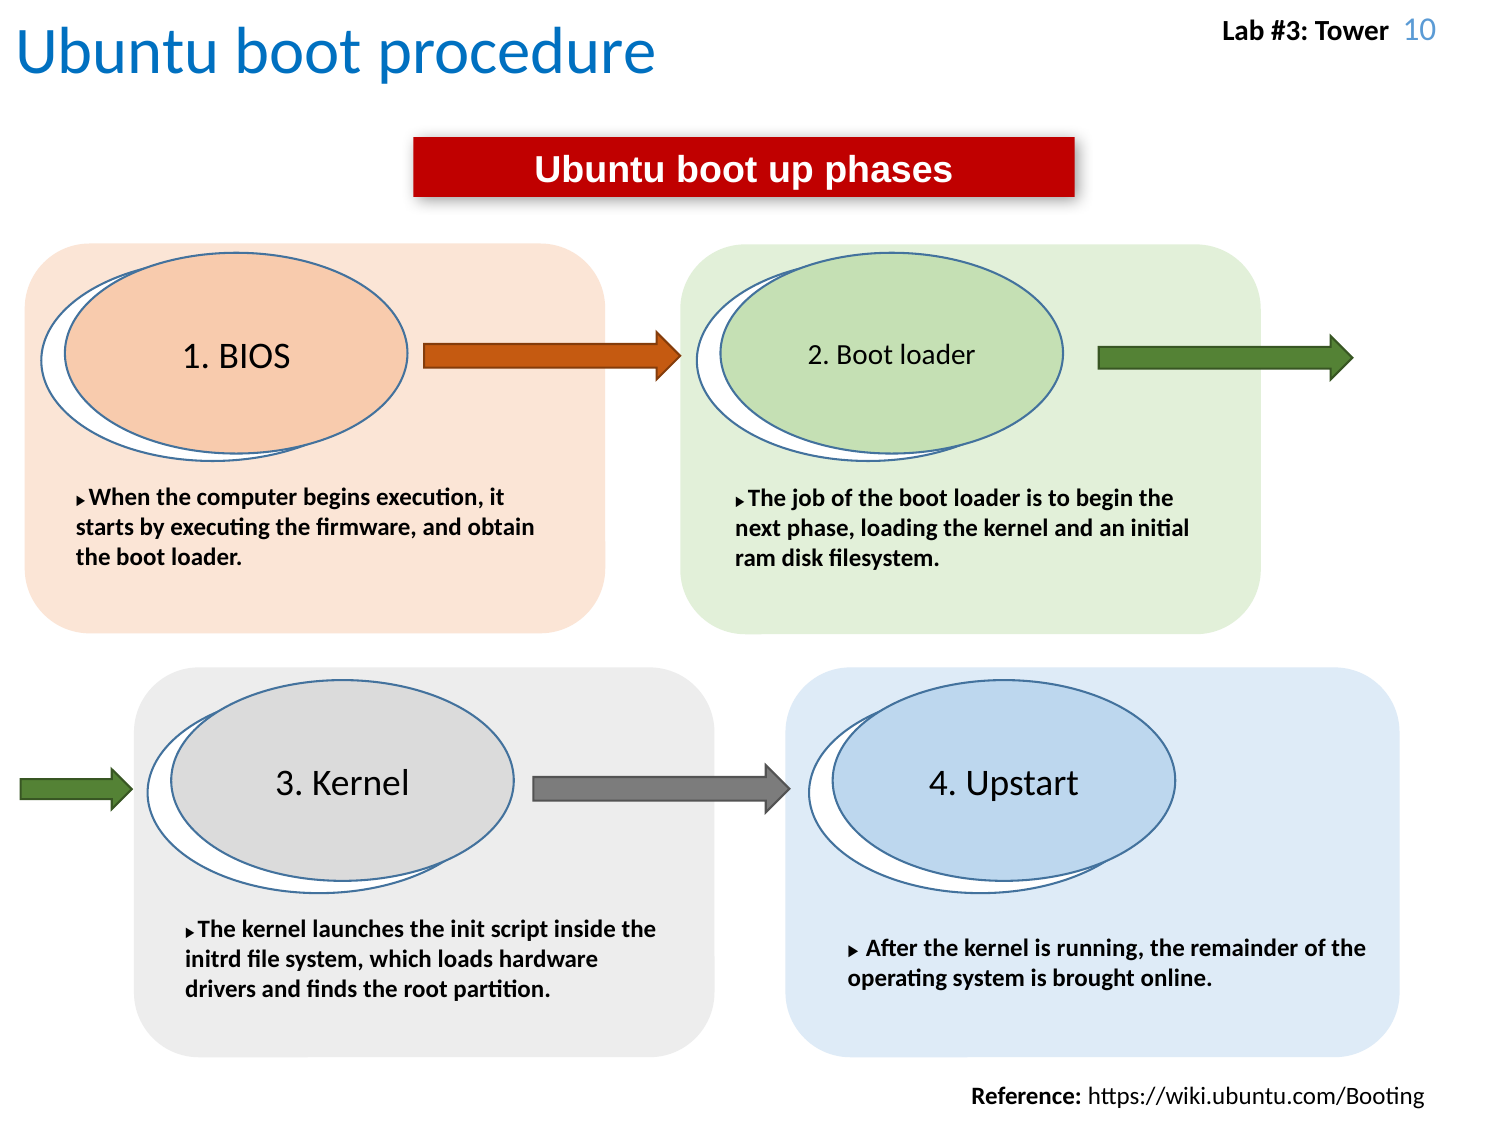

# Ubuntu boot procedure
Ubuntu boot up phases

1. BIOS
2. Boot loader

▶ When the computer begins execution, it starts by executing the firmware, and obtain the boot loader.
▶ The job of the boot loader is to begin the next phase, loading the kernel and an initial ram disk filesystem.

3. Kernel
4. Upstart

X

▶ The kernel launches the init script inside the initrd file system, which loads hardware drivers and finds the root partition.
▶  After the kernel is running, the remainder of the operating system is brought online.
Reference: https://wiki.ubuntu.com/Booting